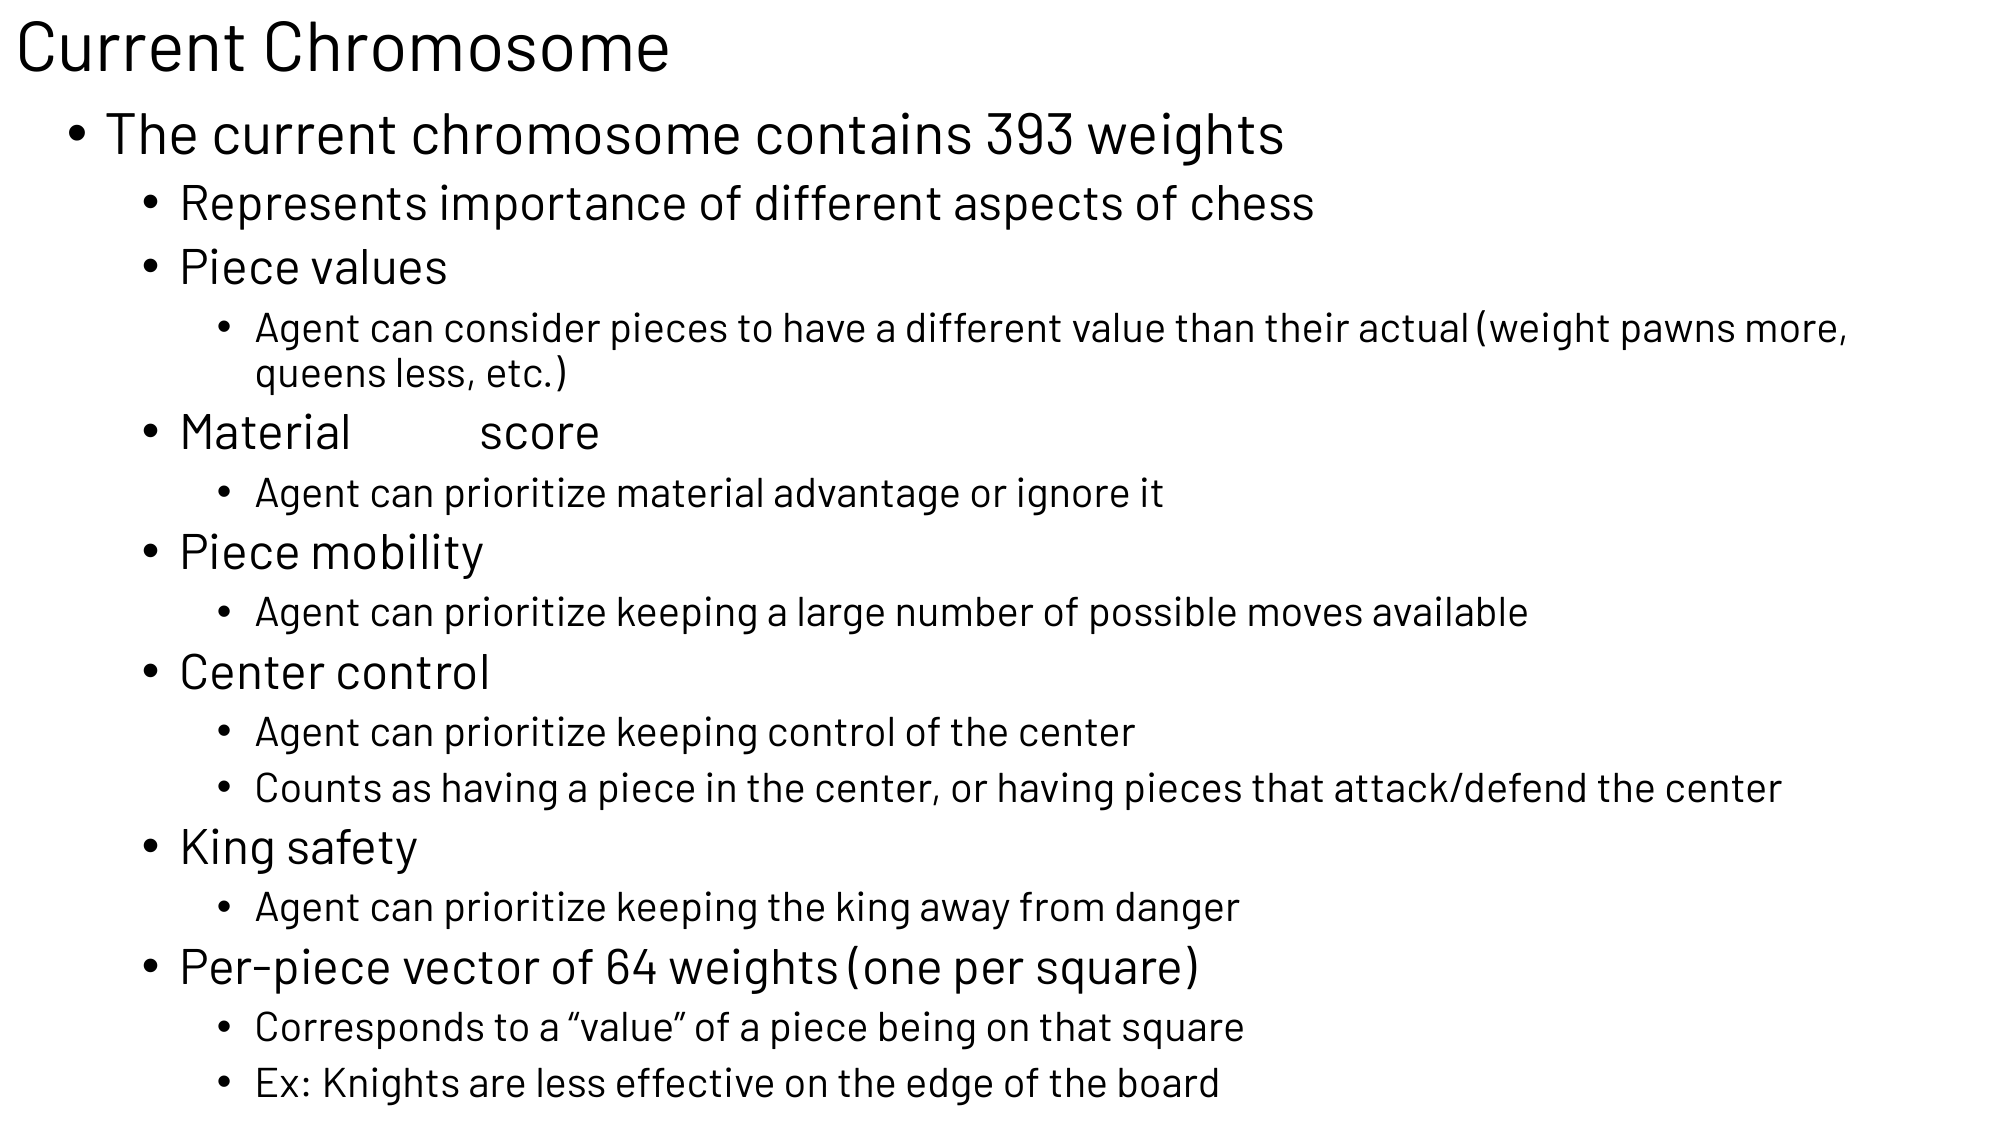

# Current Chromosome
The current chromosome contains 393 weights
Represents importance of different aspects of chess
Piece values
Agent can consider pieces to have a different value than their actual (weight pawns more, queens less, etc.)
Material	score
Agent can prioritize material advantage or ignore it
Piece mobility
Agent can prioritize keeping a large number of possible moves available
Center control
Agent can prioritize keeping control of the center
Counts as having a piece in the center, or having pieces that attack/defend the center
King safety
Agent can prioritize keeping the king away from danger
Per-piece vector of 64 weights (one per square)
Corresponds to a “value” of a piece being on that square
Ex: Knights are less effective on the edge of the board